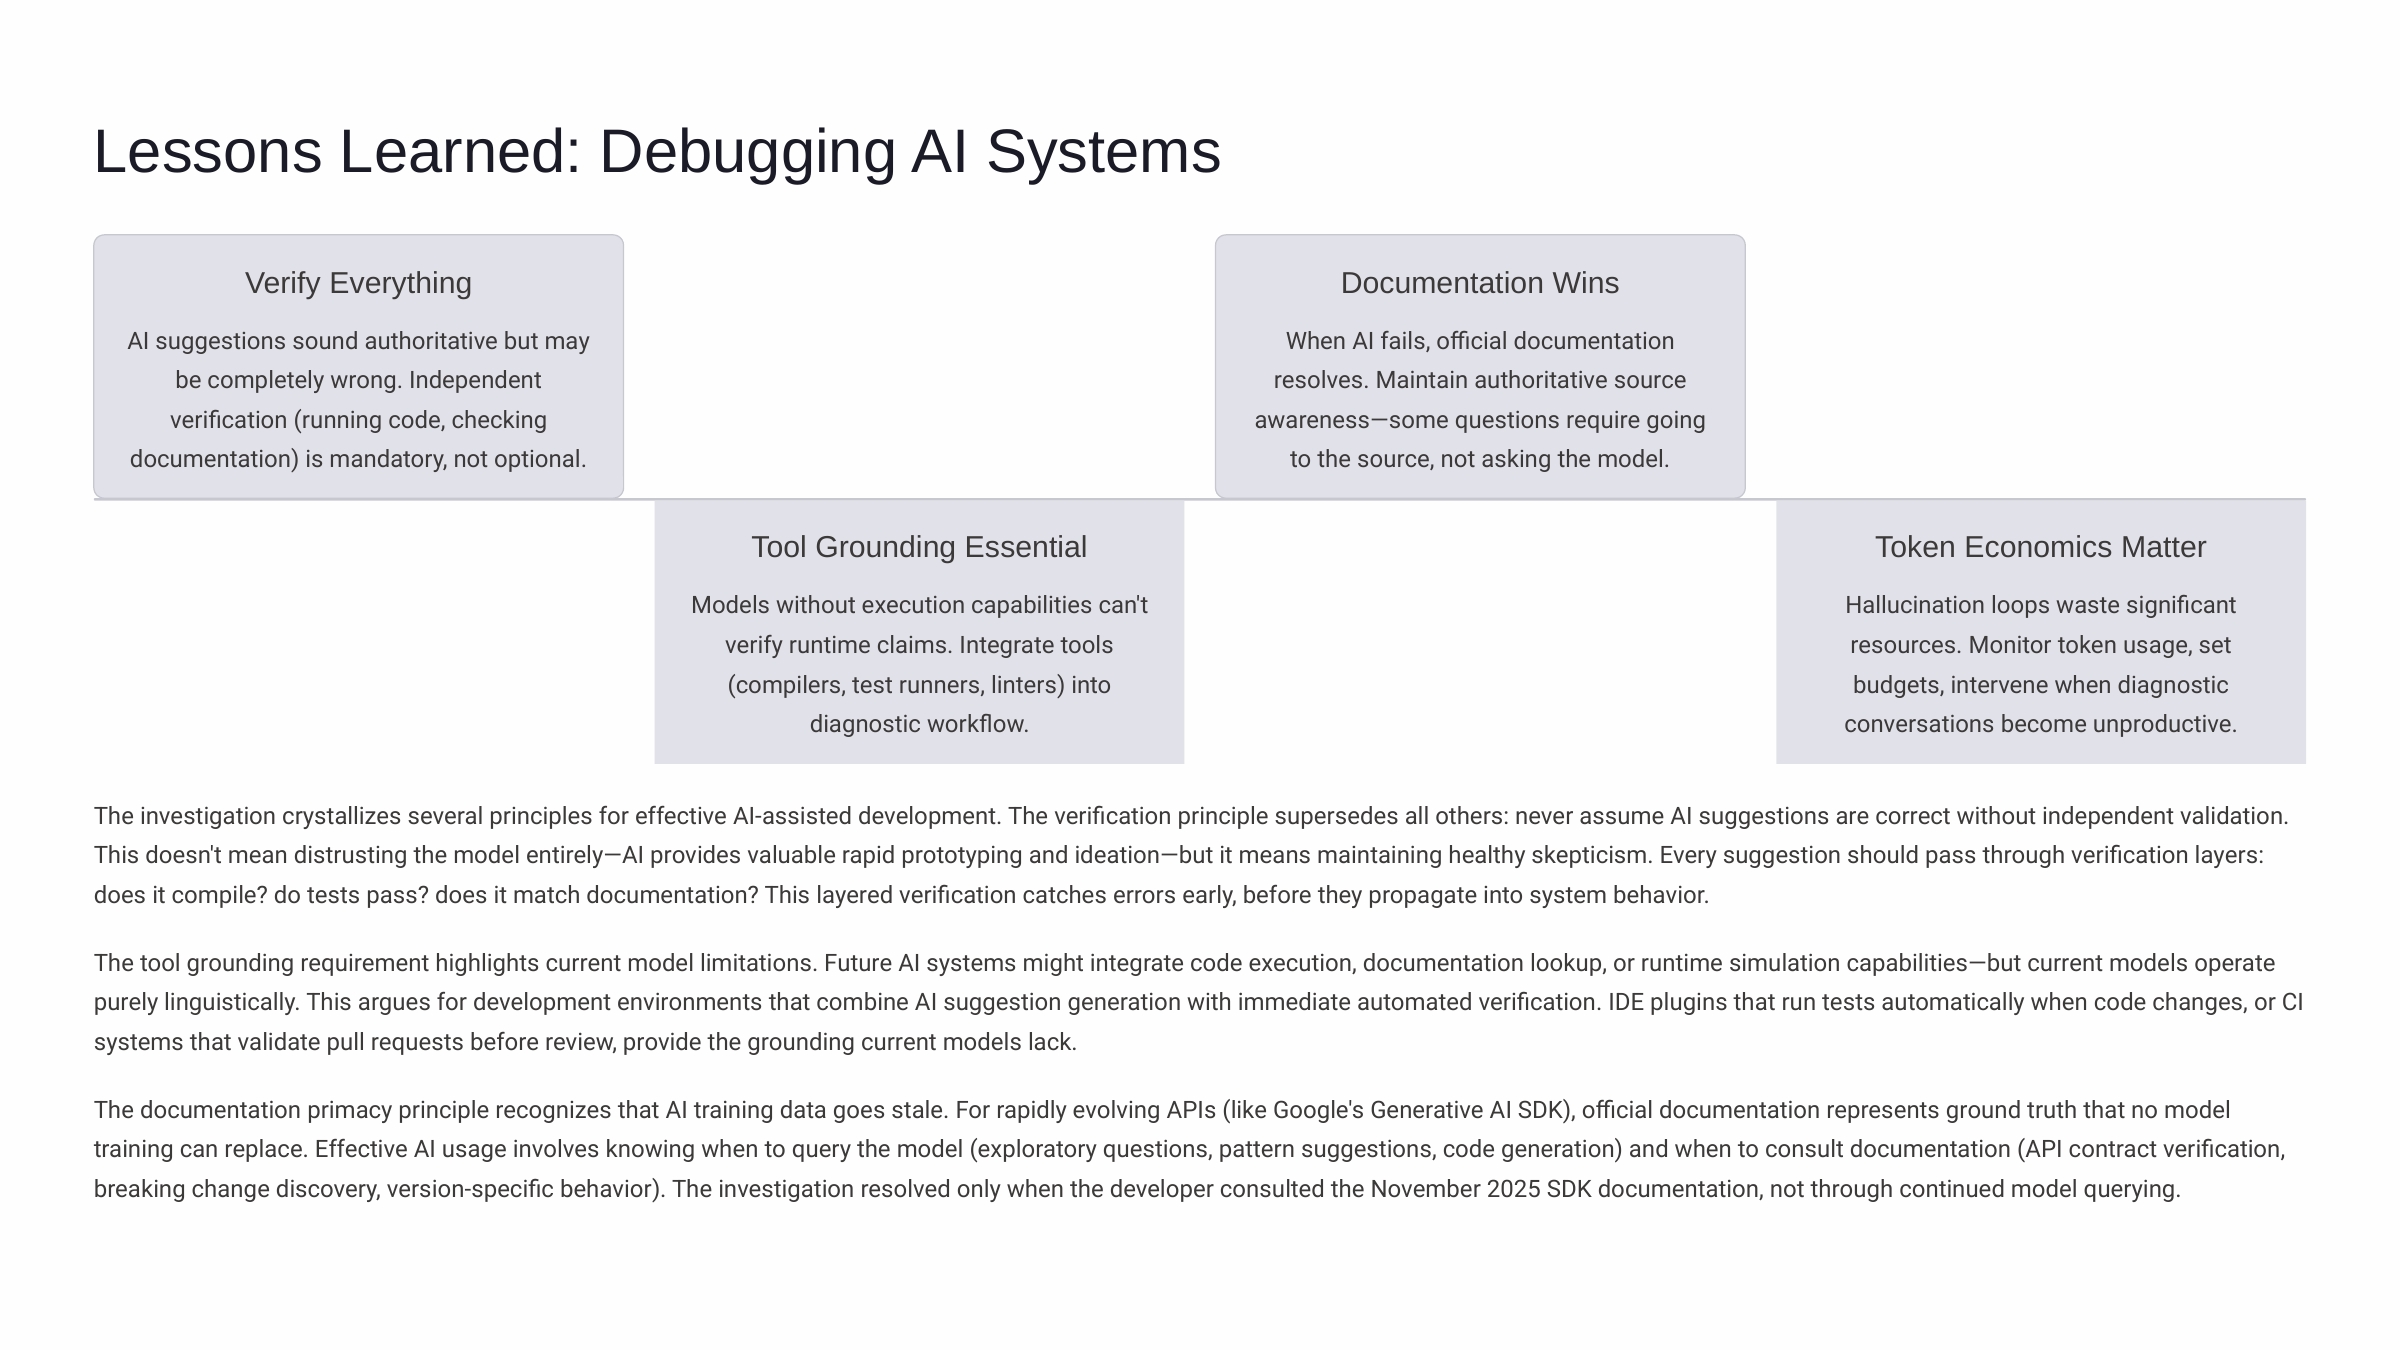

Lessons Learned: Debugging AI Systems

Verify Everything
Documentation Wins
AI suggestions sound authoritative but may be completely wrong. Independent verification (running code, checking documentation) is mandatory, not optional.
When AI fails, official documentation resolves. Maintain authoritative source awareness—some questions require going to the source, not asking the model.

Tool Grounding Essential
Token Economics Matter
Models without execution capabilities can't verify runtime claims. Integrate tools (compilers, test runners, linters) into diagnostic workflow.
Hallucination loops waste significant resources. Monitor token usage, set budgets, intervene when diagnostic conversations become unproductive.
The investigation crystallizes several principles for effective AI-assisted development. The verification principle supersedes all others: never assume AI suggestions are correct without independent validation. This doesn't mean distrusting the model entirely—AI provides valuable rapid prototyping and ideation—but it means maintaining healthy skepticism. Every suggestion should pass through verification layers: does it compile? do tests pass? does it match documentation? This layered verification catches errors early, before they propagate into system behavior.
The tool grounding requirement highlights current model limitations. Future AI systems might integrate code execution, documentation lookup, or runtime simulation capabilities—but current models operate purely linguistically. This argues for development environments that combine AI suggestion generation with immediate automated verification. IDE plugins that run tests automatically when code changes, or CI systems that validate pull requests before review, provide the grounding current models lack.
The documentation primacy principle recognizes that AI training data goes stale. For rapidly evolving APIs (like Google's Generative AI SDK), official documentation represents ground truth that no model training can replace. Effective AI usage involves knowing when to query the model (exploratory questions, pattern suggestions, code generation) and when to consult documentation (API contract verification, breaking change discovery, version-specific behavior). The investigation resolved only when the developer consulted the November 2025 SDK documentation, not through continued model querying.